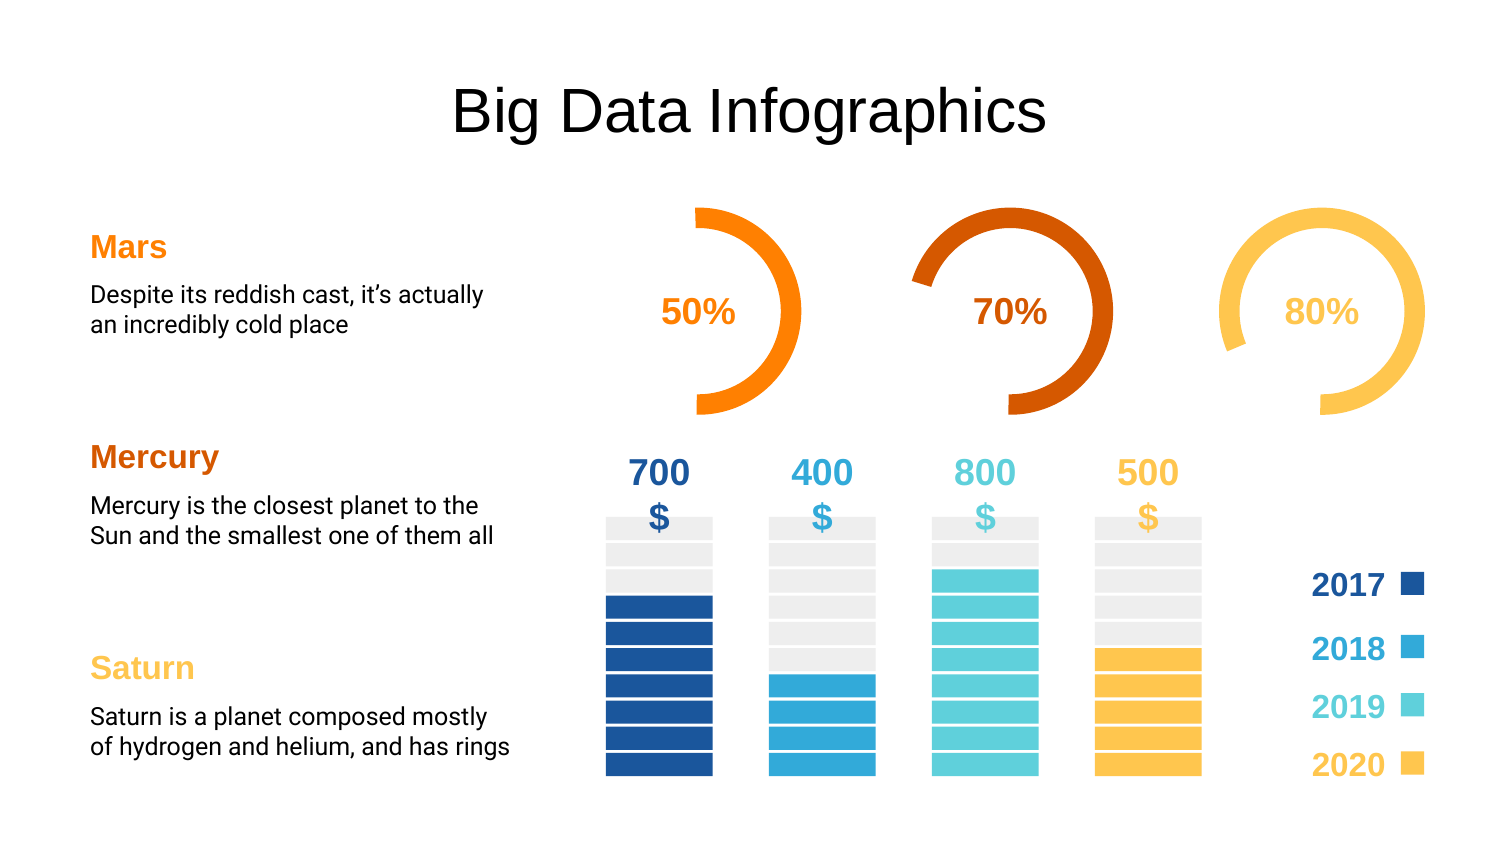

# Big Data Infographics

Mars
Despite its reddish cast, it’s actually an incredibly cold place
70%
50%
80%
Mercury

Mercury is the closest planet to the Sun and the smallest one of them all

700$
400$
800$
500$

2017

2018

Saturn

Saturn is a planet composed mostly of hydrogen and helium, and has rings
2019

2020